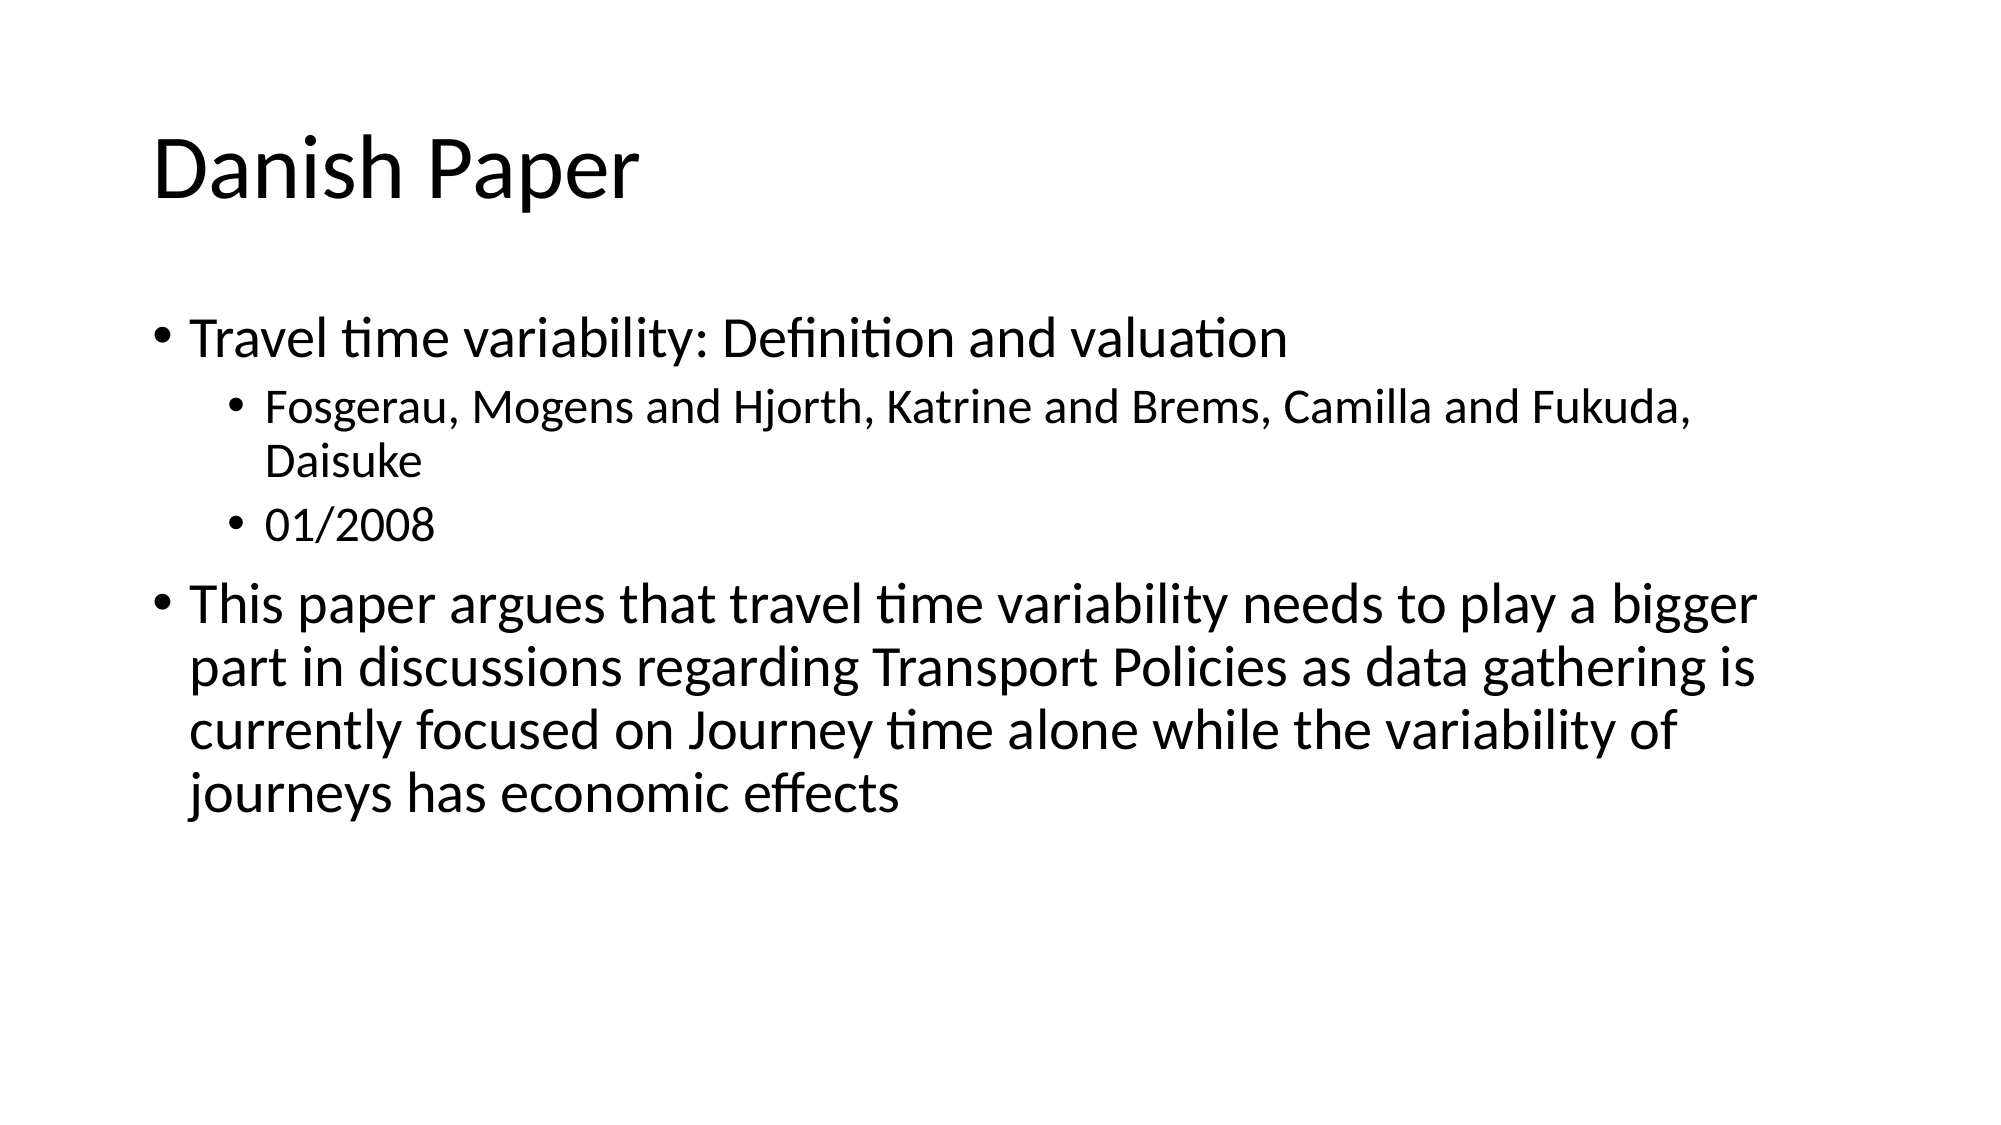

# Danish Paper
Travel time variability: Definition and valuation
Fosgerau, Mogens and Hjorth, Katrine and Brems, Camilla and Fukuda, Daisuke
01/2008
This paper argues that travel time variability needs to play a bigger part in discussions regarding Transport Policies as data gathering is currently focused on Journey time alone while the variability of journeys has economic effects